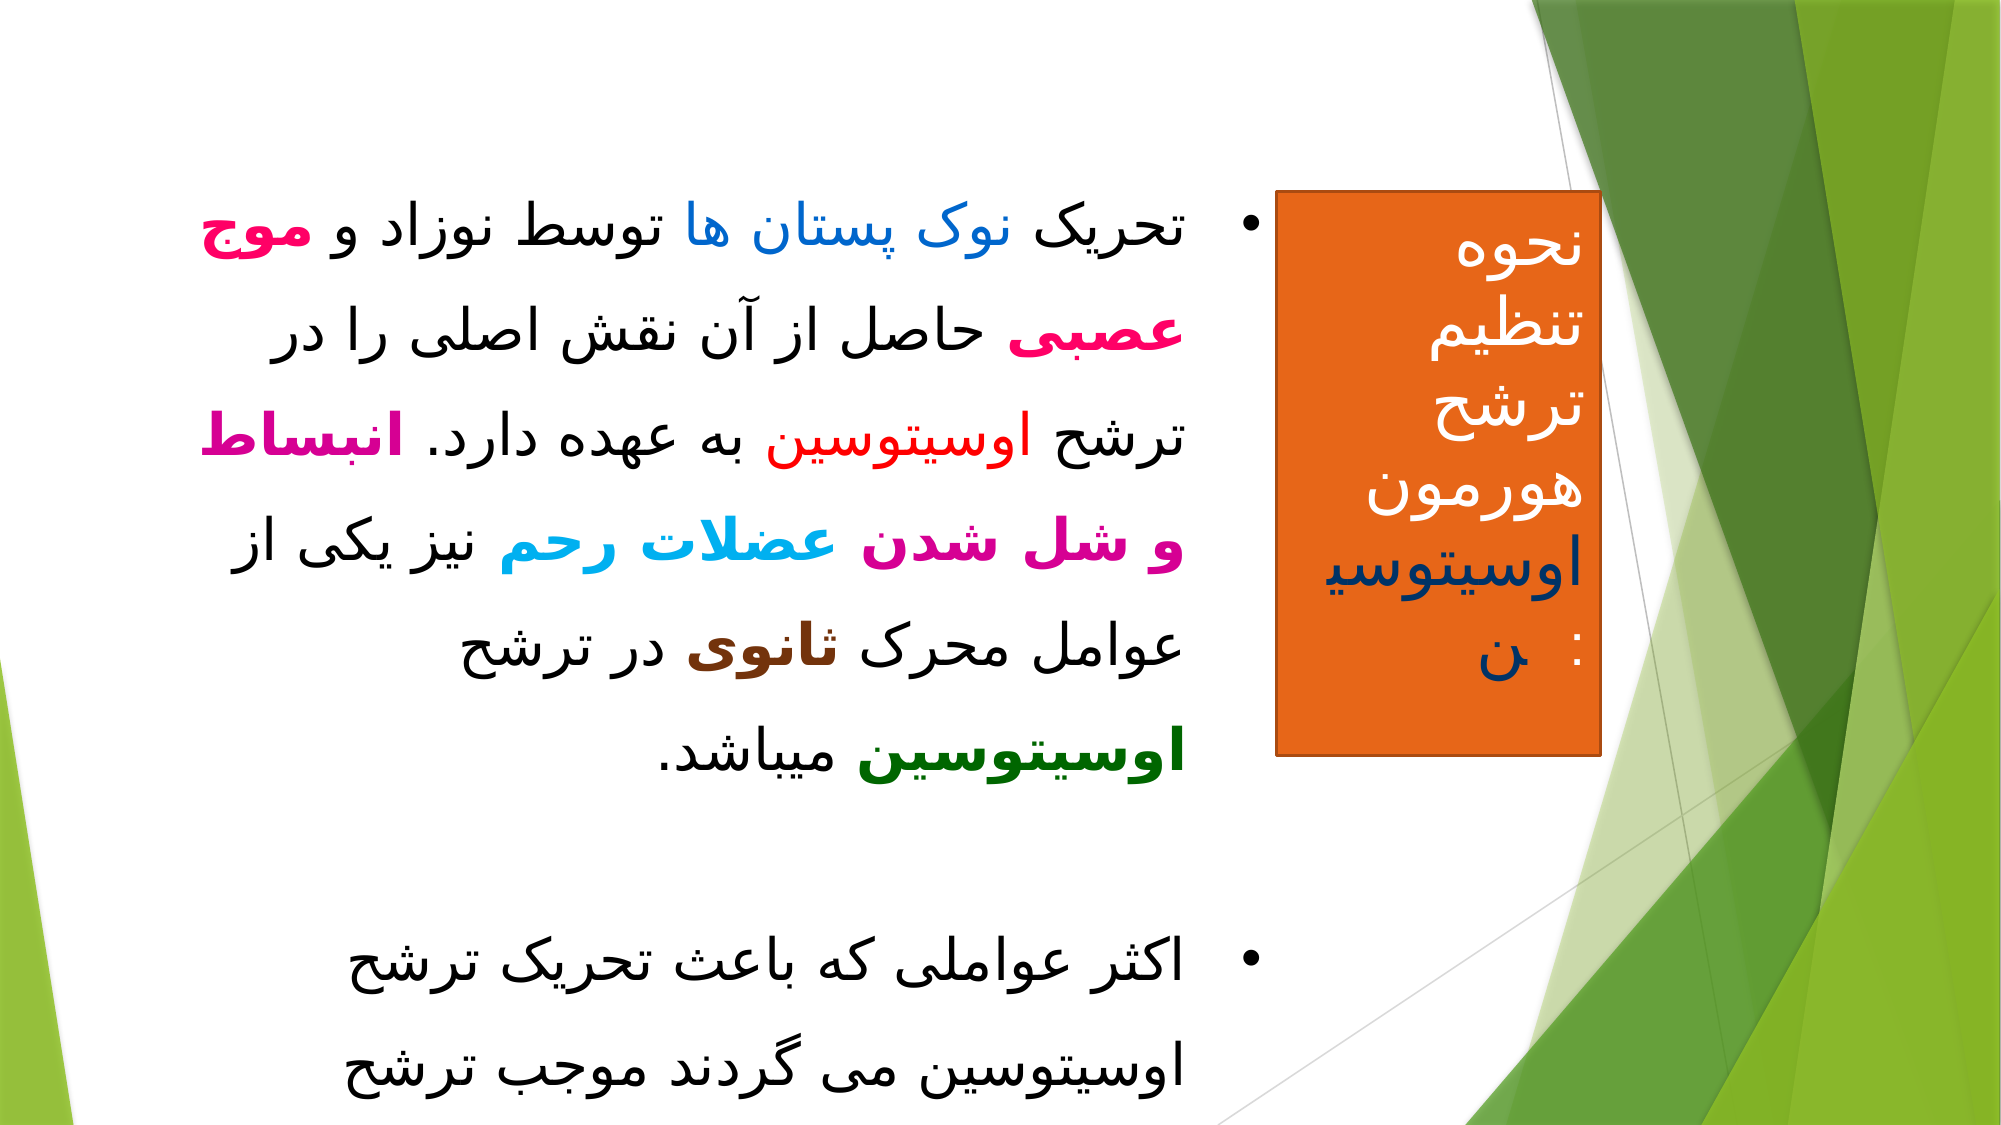

تحریک نوک پستان ها توسط نوزاد و موج عصبی حاصل از آن نقش اصلی را در ترشح اوسیتوسین به عهده دارد. انبساط و شل شدن عضلات رحم نیز یکی از عوامل محرک ثانوی در ترشح اوسیتوسین میباشد.

اکثر عواملی که باعث تحریک ترشح اوسیتوسین می گردند موجب ترشح پرولاکتین نیز می گردند.
نحوه تنظیم ترشح هورمون اوسیتوسین  :